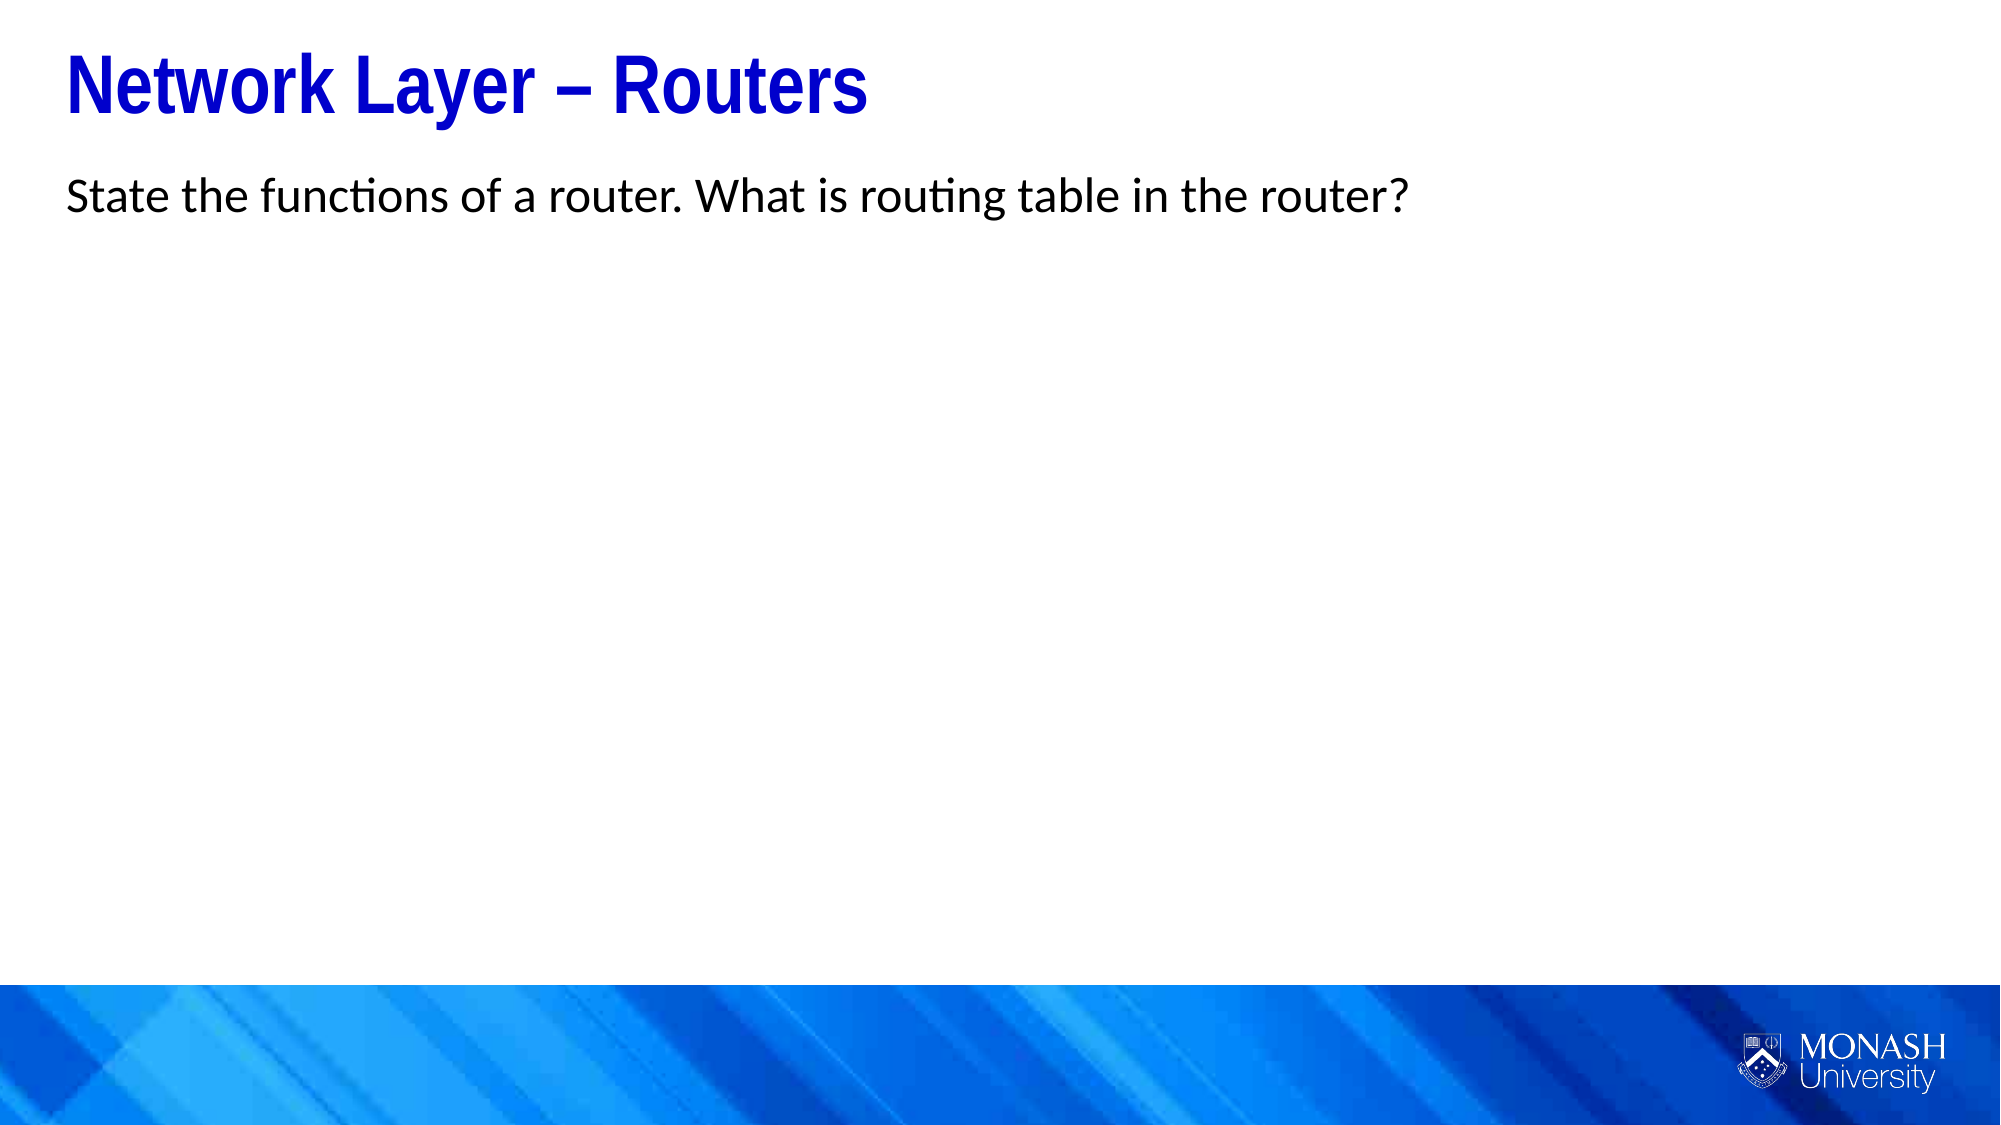

Network Layer – Routers
State the functions of a router. What is routing table in the router?